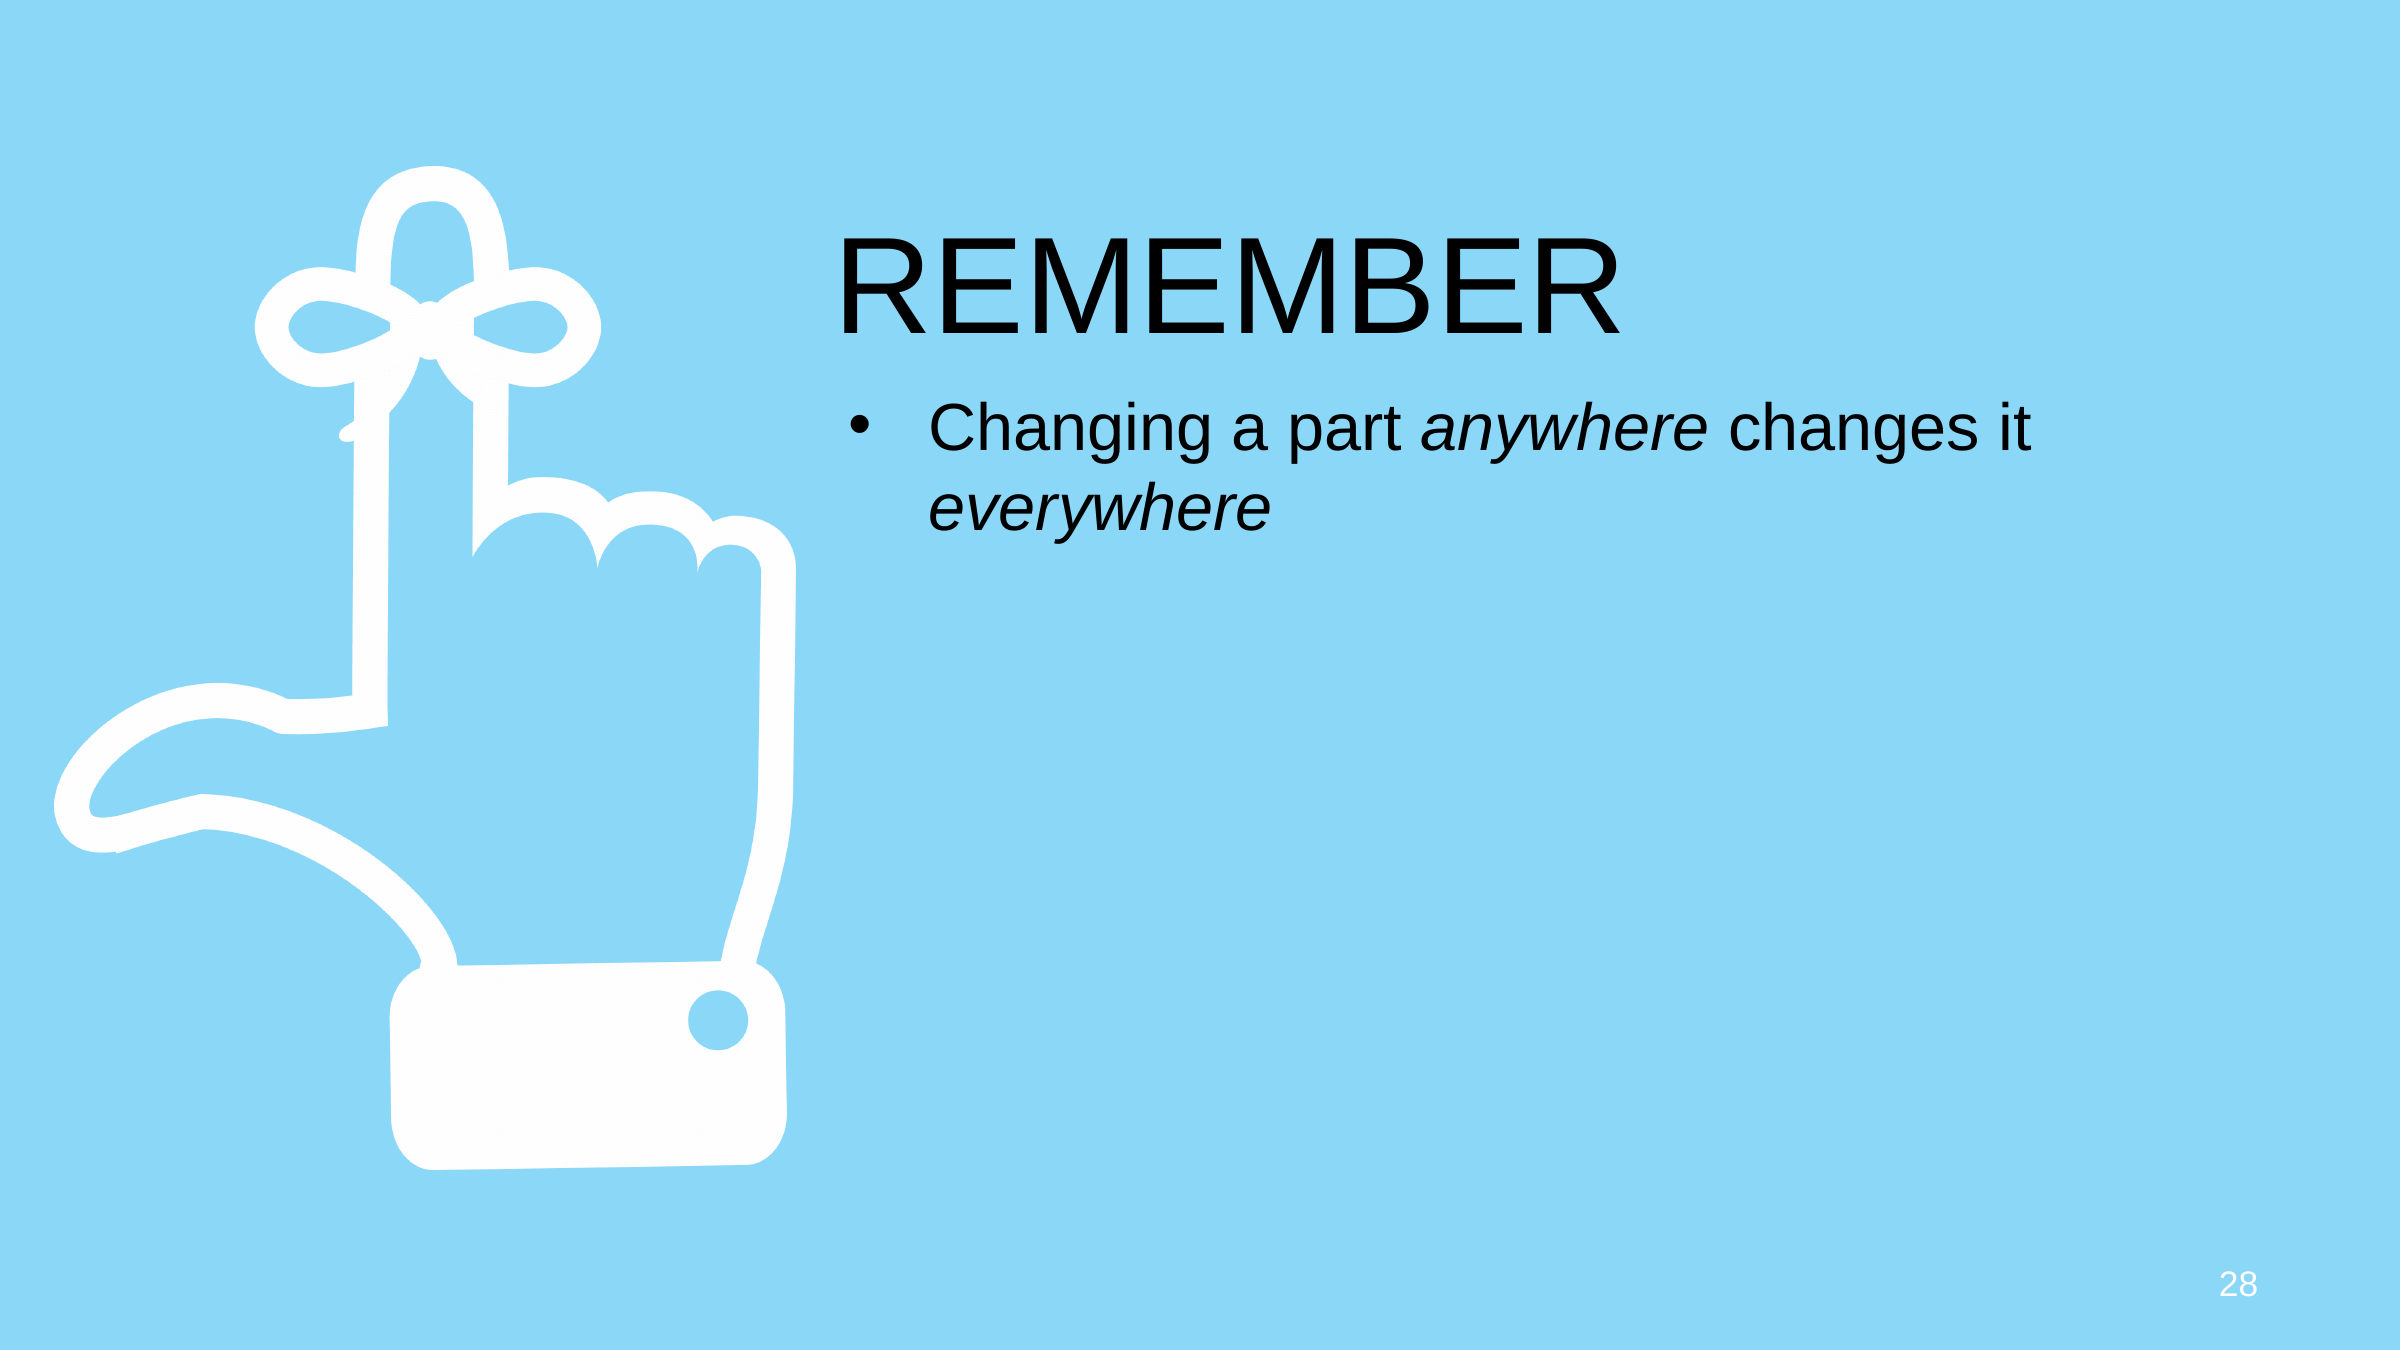

# remember
Changing a part anywhere changes it everywhere

28